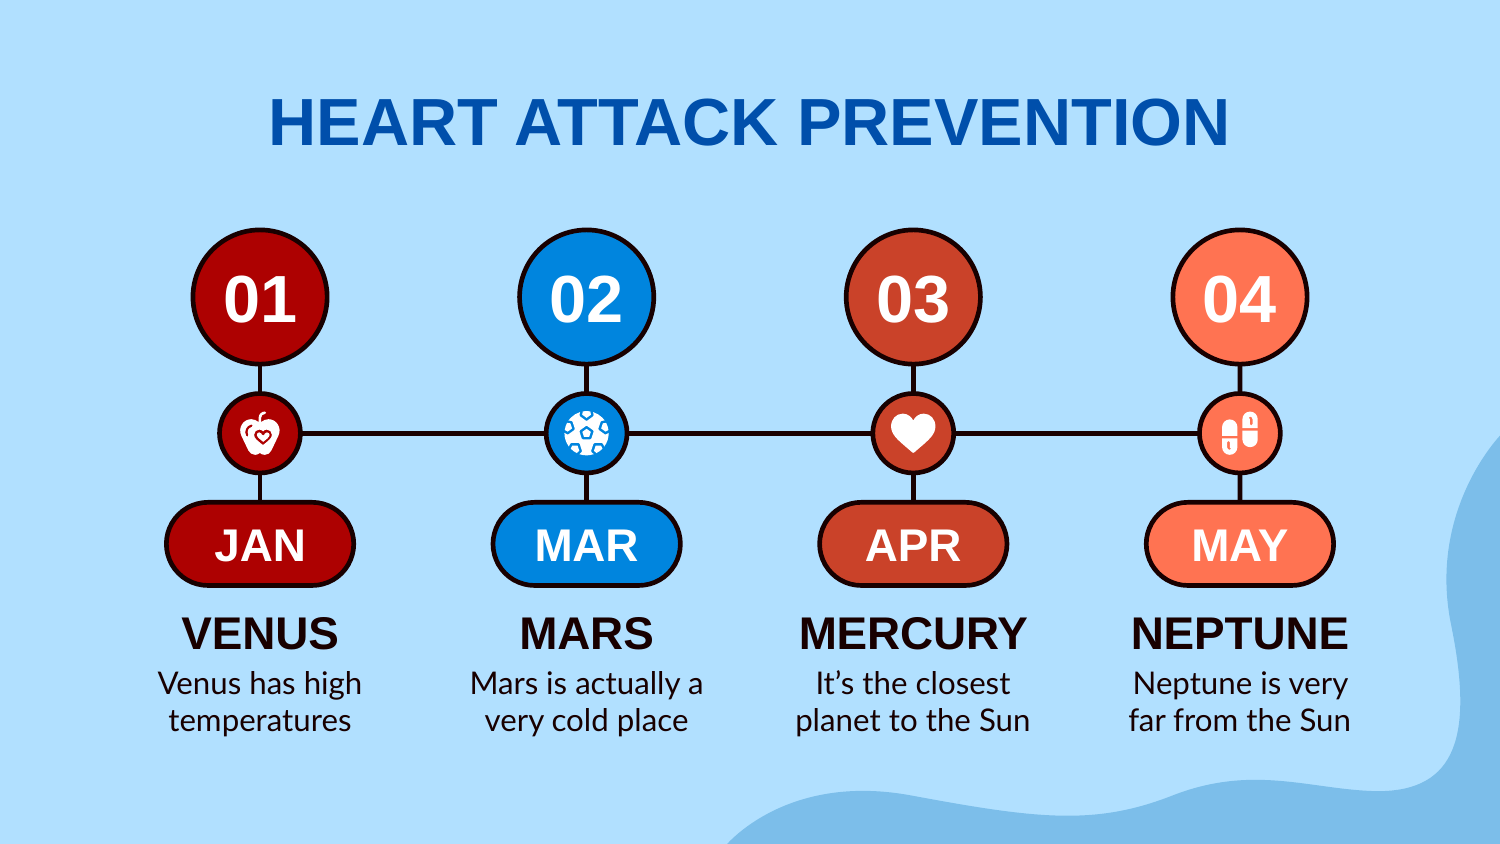

# HEART ATTACK PREVENTION
01
02
03
04

JAN
MAR
APR
MAY
VENUS
MARS
MERCURY
NEPTUNE
Venus has high temperatures
Mars is actually a very cold place
It’s the closest planet to the Sun
Neptune is very far from the Sun